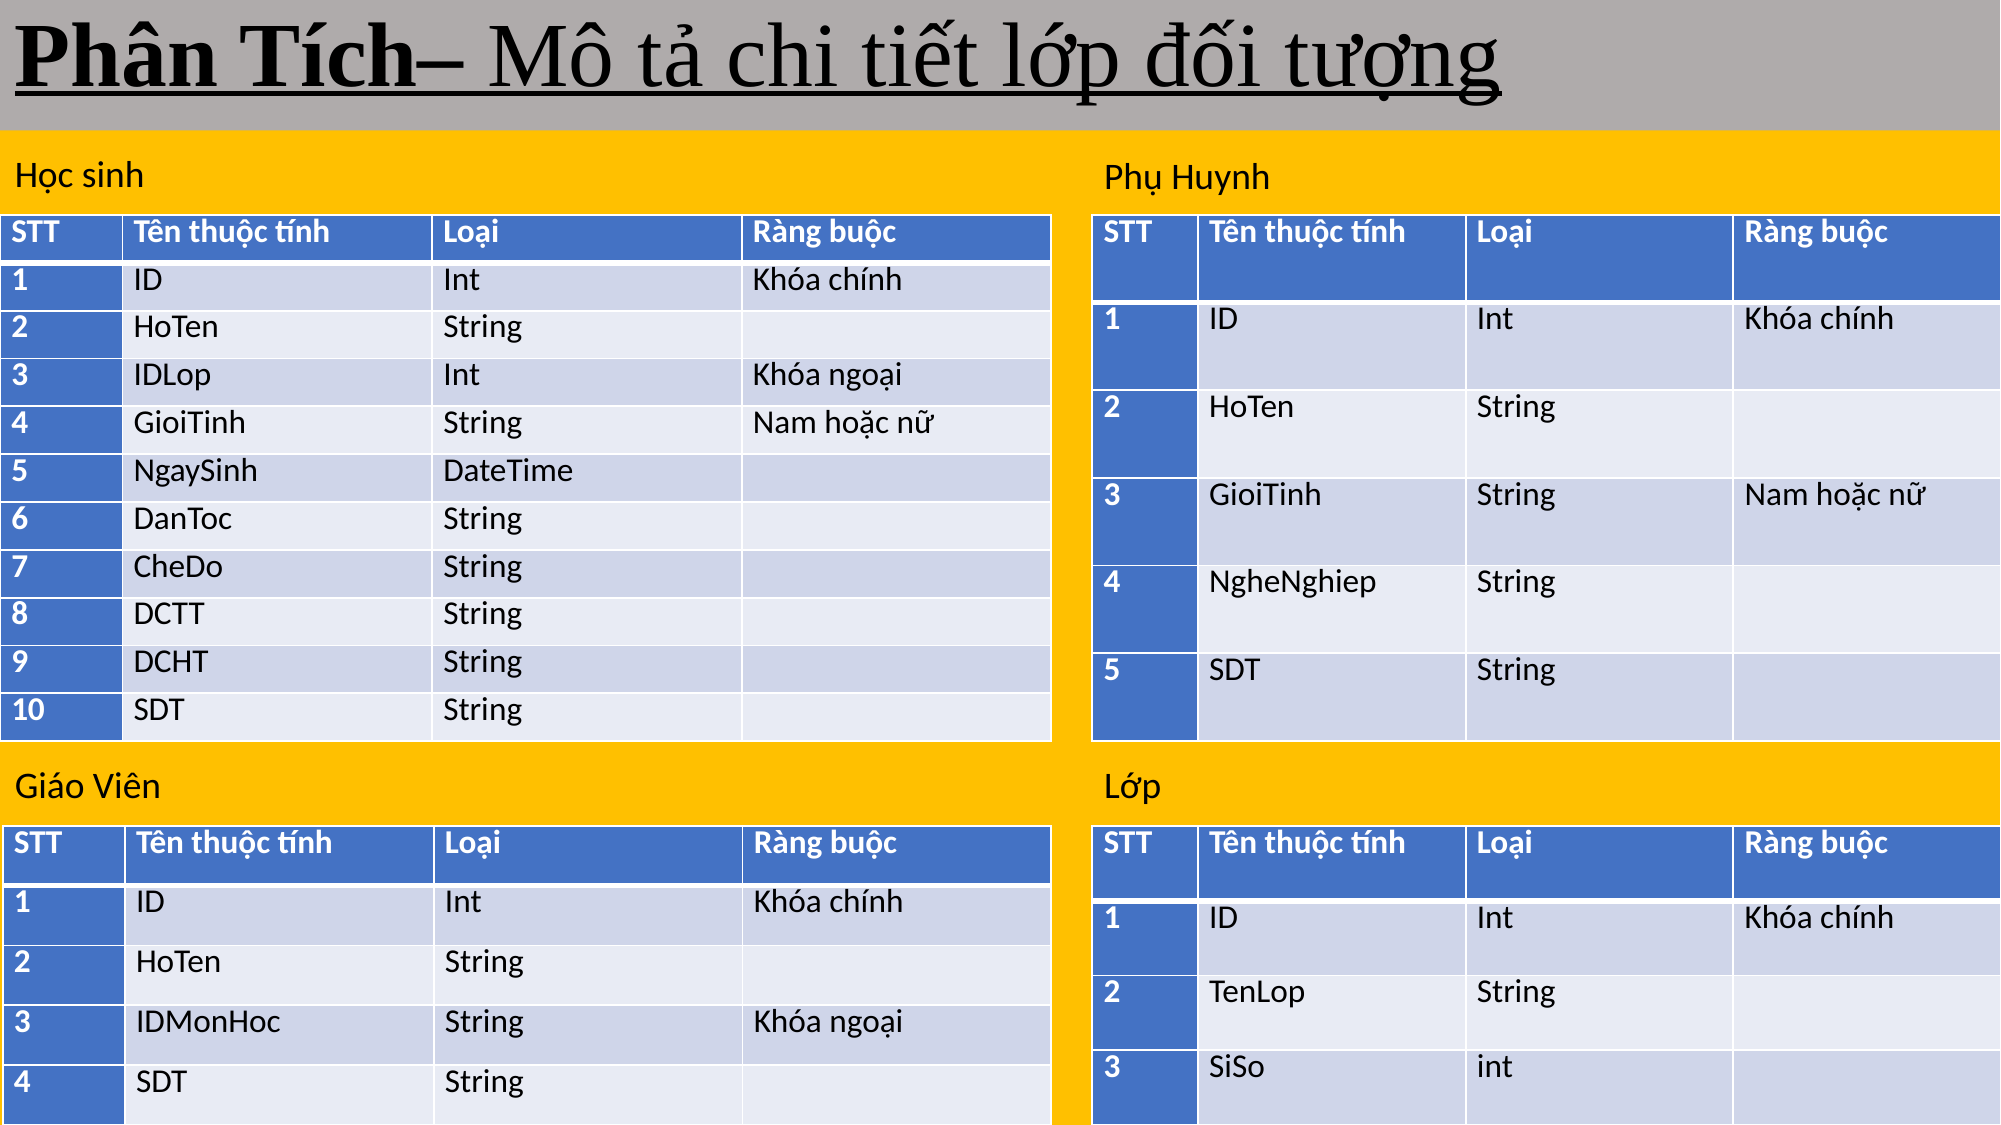

Phân Tích– Mô tả chi tiết lớp đối tượng

Học sinh
Phụ Huynh
| STT | Tên thuộc tính | Loại | Ràng buộc |
| --- | --- | --- | --- |
| 1 | ID | Int | Khóa chính |
| 2 | HoTen | String |  |
| 3 | IDLop | Int | Khóa ngoại |
| 4 | GioiTinh | String | Nam hoặc nữ |
| 5 | NgaySinh | DateTime |  |
| 6 | DanToc | String |  |
| 7 | CheDo | String |  |
| 8 | DCTT | String |  |
| 9 | DCHT | String |  |
| 10 | SDT | String |  |
| STT | Tên thuộc tính | Loại | Ràng buộc |
| --- | --- | --- | --- |
| 1 | ID | Int | Khóa chính |
| 2 | HoTen | String |  |
| 3 | GioiTinh | String | Nam hoặc nữ |
| 4 | NgheNghiep | String |  |
| 5 | SDT | String |  |
Giáo Viên
Lớp
| STT | Tên thuộc tính | Loại | Ràng buộc |
| --- | --- | --- | --- |
| 1 | ID | Int | Khóa chính |
| 2 | HoTen | String |  |
| 3 | IDMonHoc | String | Khóa ngoại |
| 4 | SDT | String |  |
| STT | Tên thuộc tính | Loại | Ràng buộc |
| --- | --- | --- | --- |
| 1 | ID | Int | Khóa chính |
| 2 | TenLop | String |  |
| 3 | SiSo | int |  |